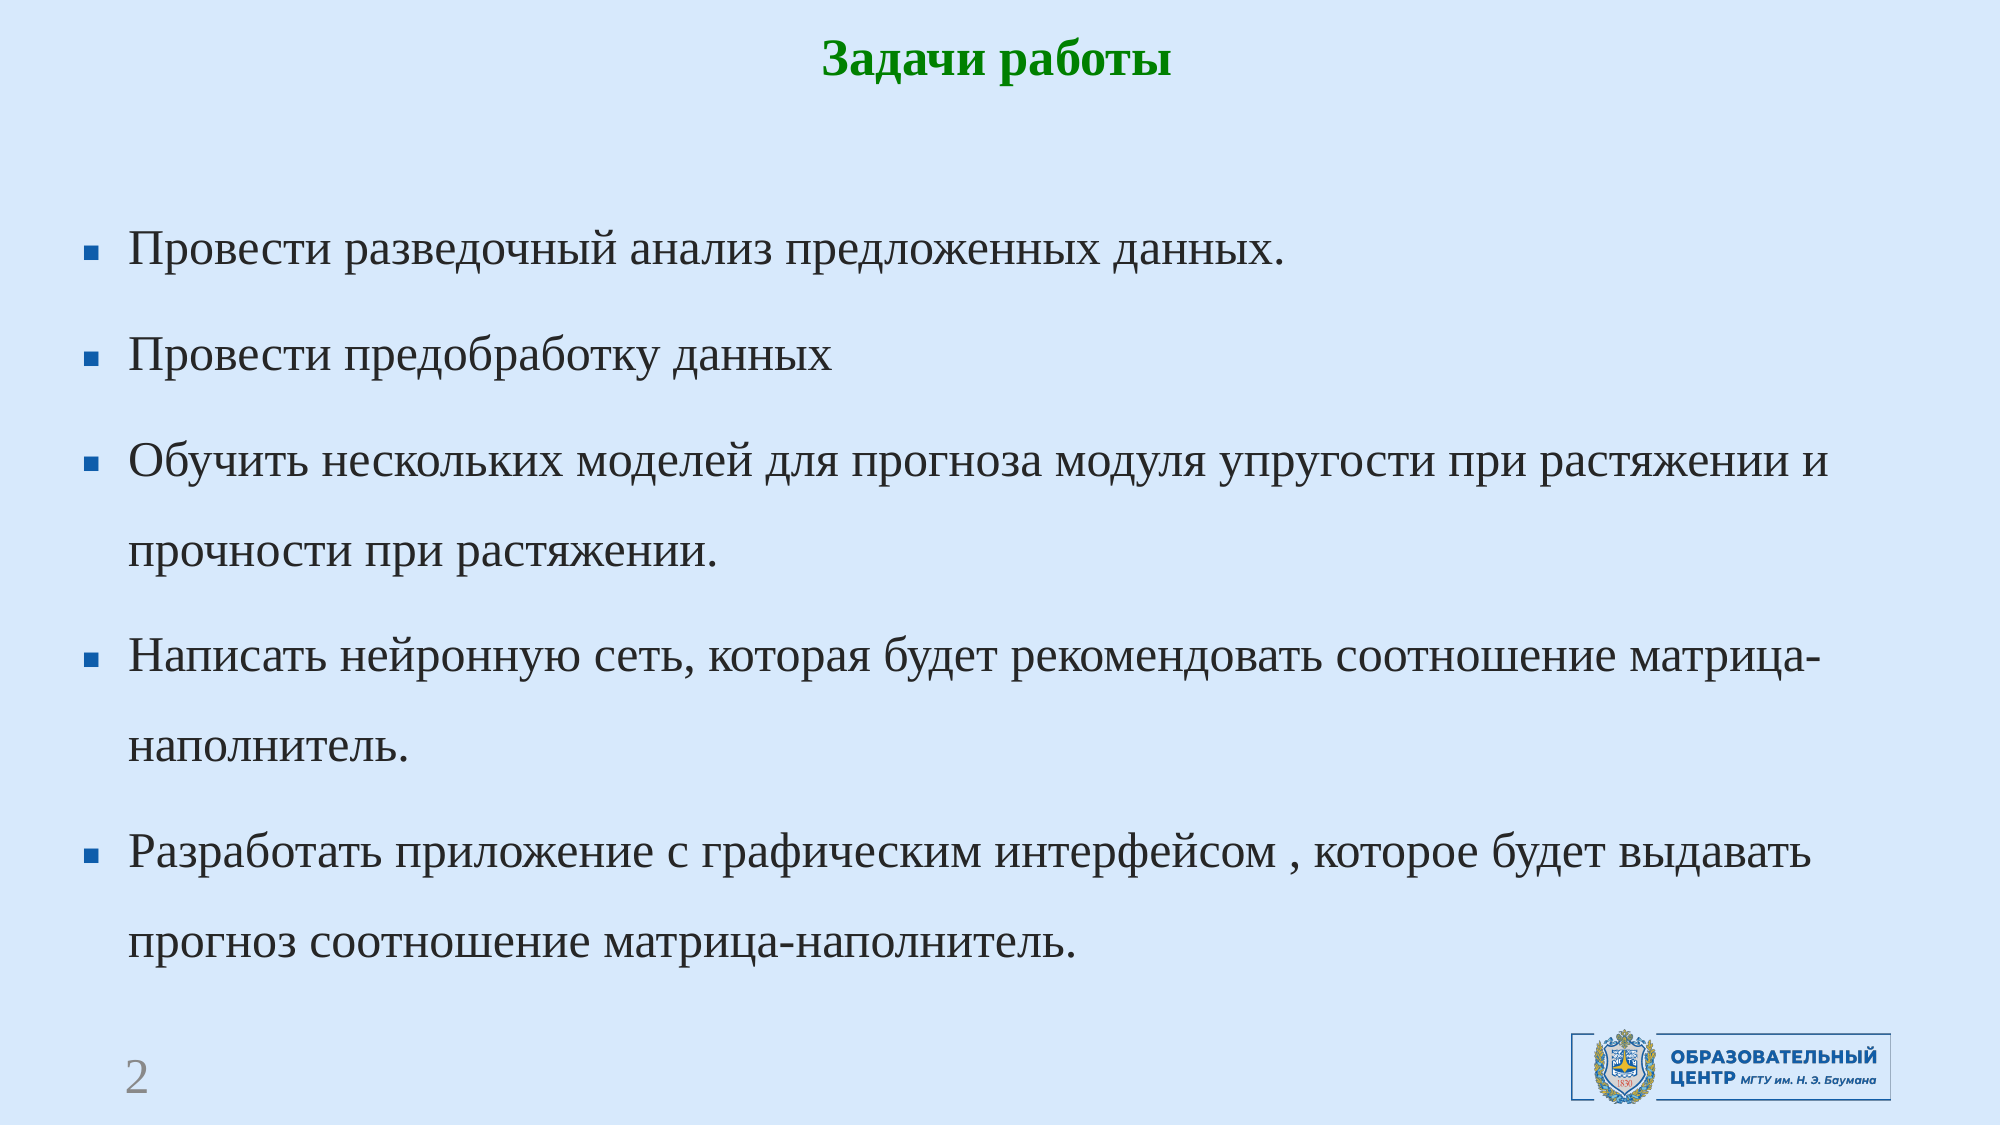

# Задачи работы
Провести разведочный анализ предложенных данных.
Провести предобработку данных
Обучить нескольких моделей для прогноза модуля упругости при растяжении и прочности при растяжении.
Написать нейронную сеть, которая будет рекомендовать соотношение матрица-наполнитель.
Разработать приложение с графическим интерфейсом , которое будет выдавать прогноз соотношение матрица-наполнитель.
2